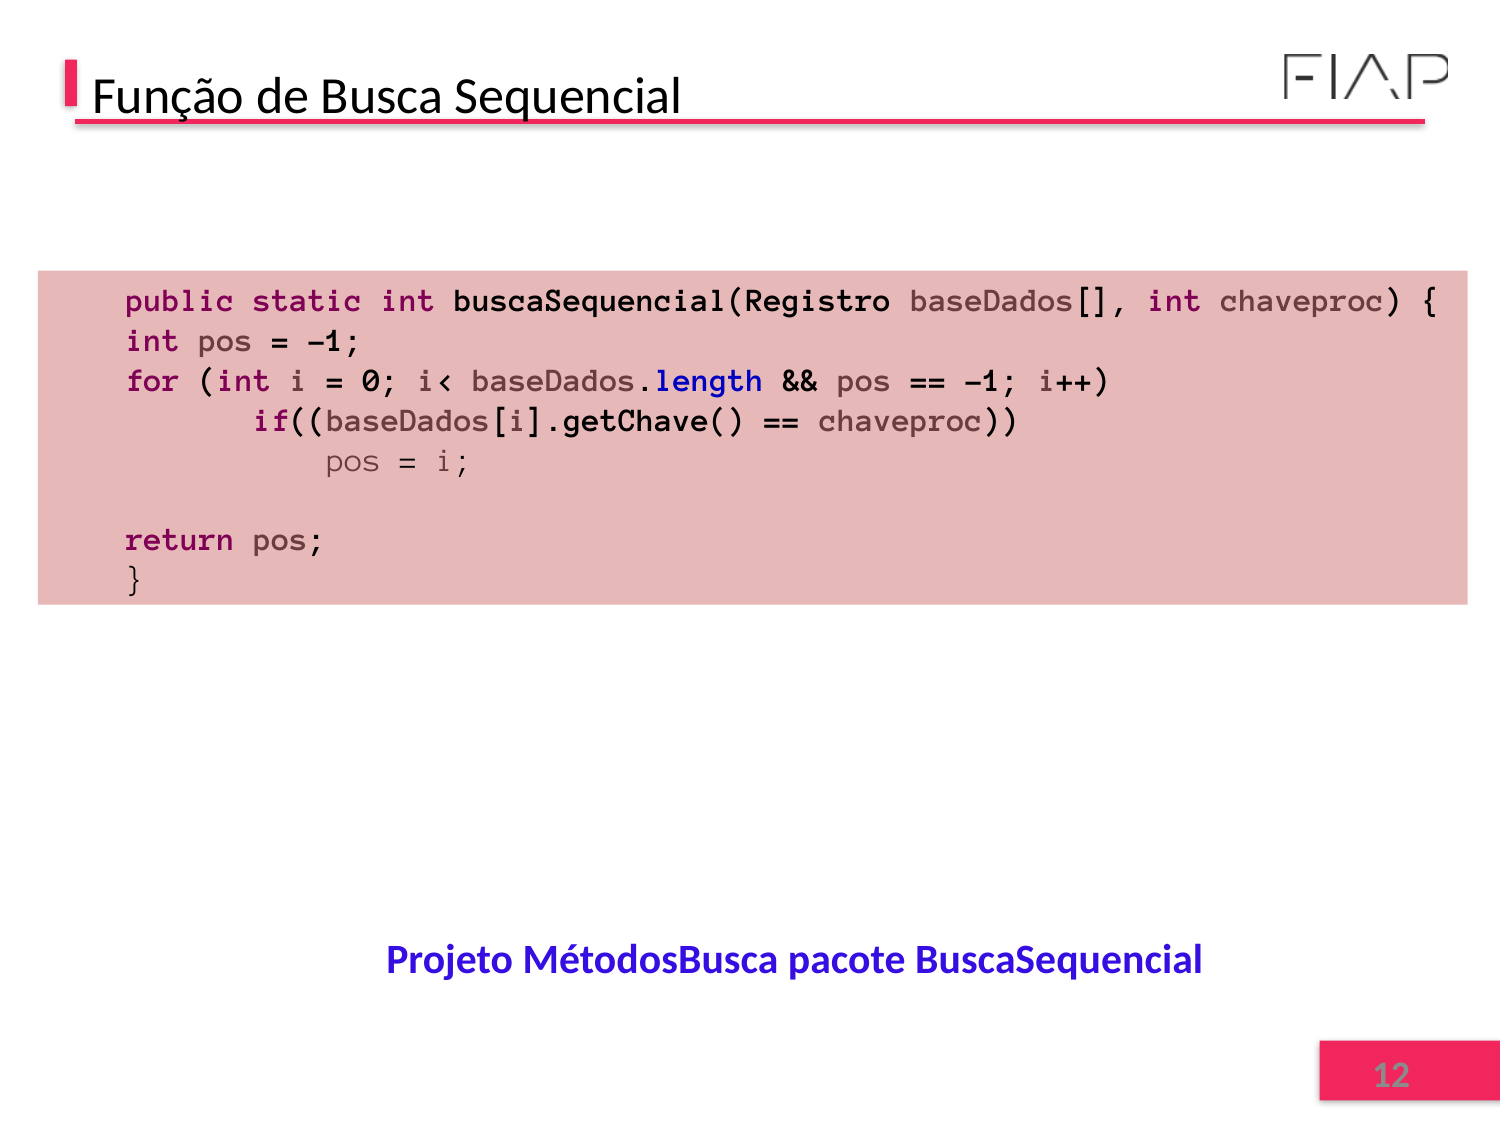

# Função de Busca Sequencial
public static int buscaSequencial(Registro baseDados[], int chaveproc) {
int pos = -1;
for (int i = 0; i< baseDados.length && pos == -1; i++)
       if((baseDados[i].getChave() == chaveproc))
           pos = i;

return pos;
}
Projeto MétodosBusca pacote BuscaSequencial
12